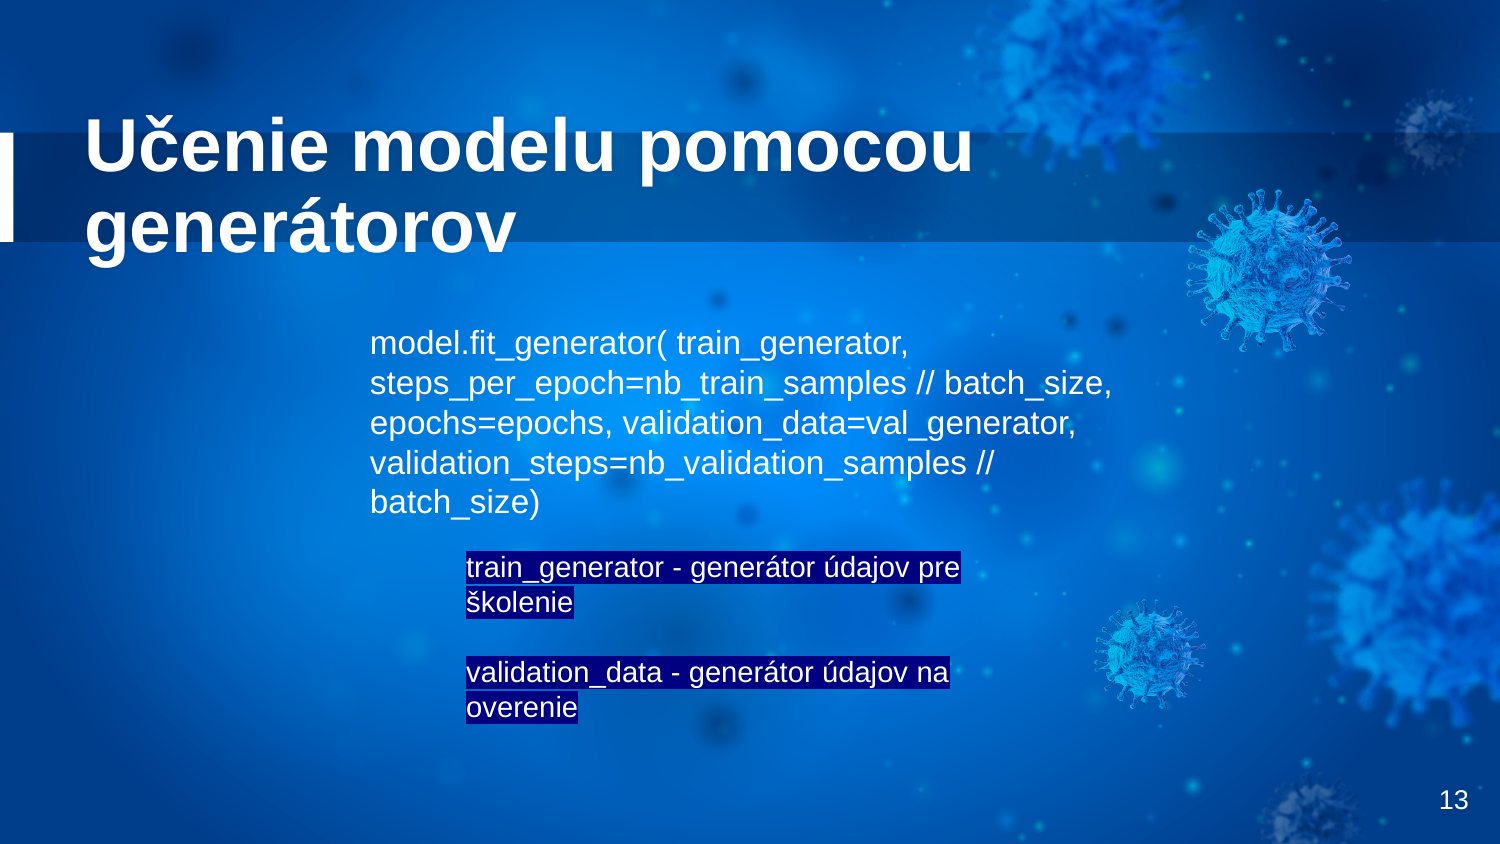

# Učenie modelu pomocou generátorov
model.fit_generator( train_generator, steps_per_epoch=nb_train_samples // batch_size, epochs=epochs, validation_data=val_generator, validation_steps=nb_validation_samples // batch_size)
train_generator - generátor údajov pre školenie

validation_data - generátor údajov na overenie
13